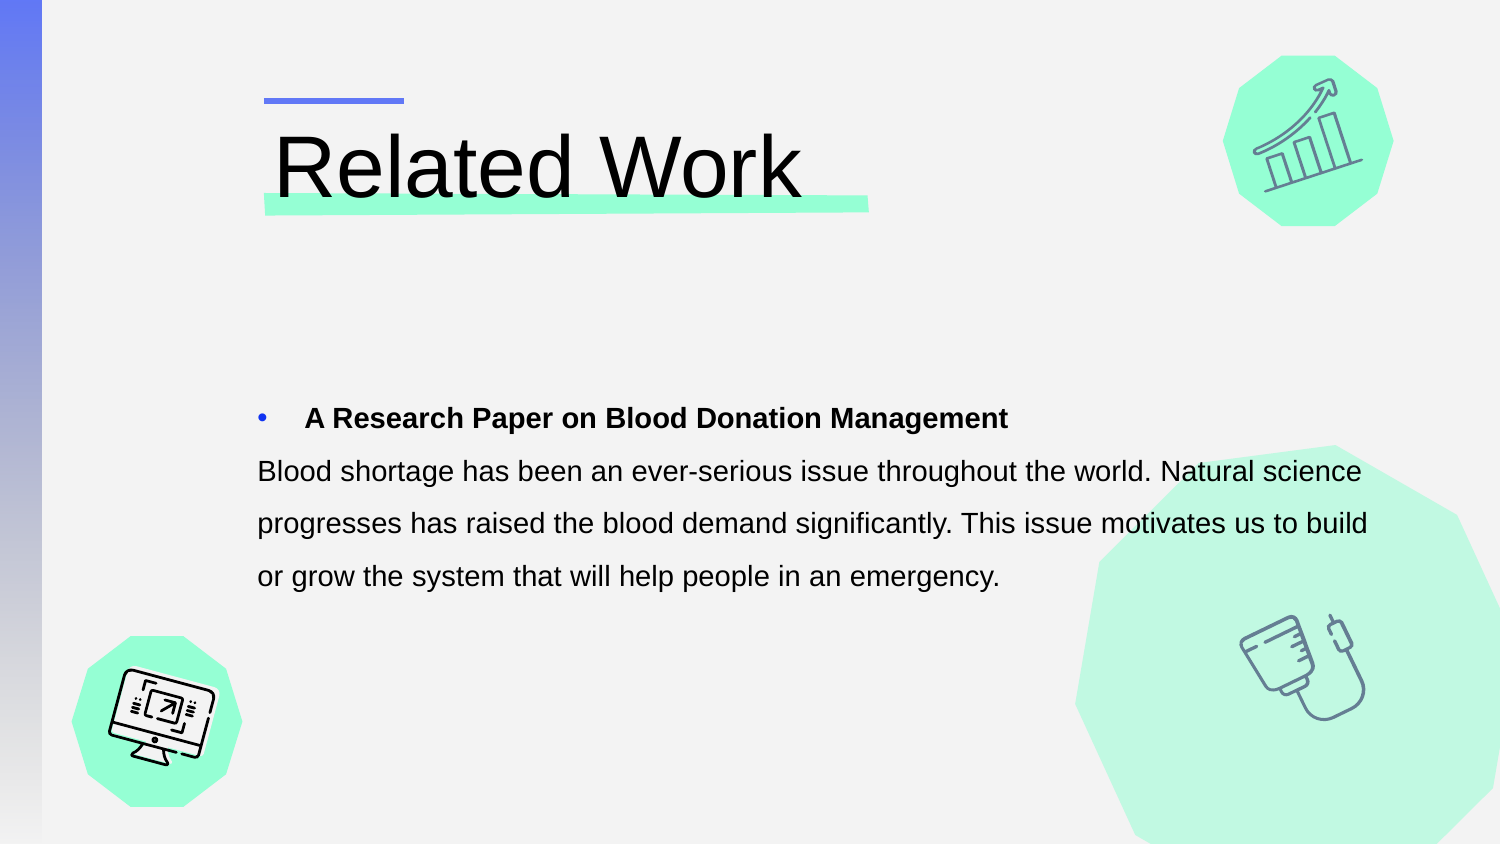

# Related Work

A Research Paper on Blood Donation Management
Blood shortage has been an ever-serious issue throughout the world. Natural science progresses has raised the blood demand significantly. This issue motivates us to build or grow the system that will help people in an emergency.